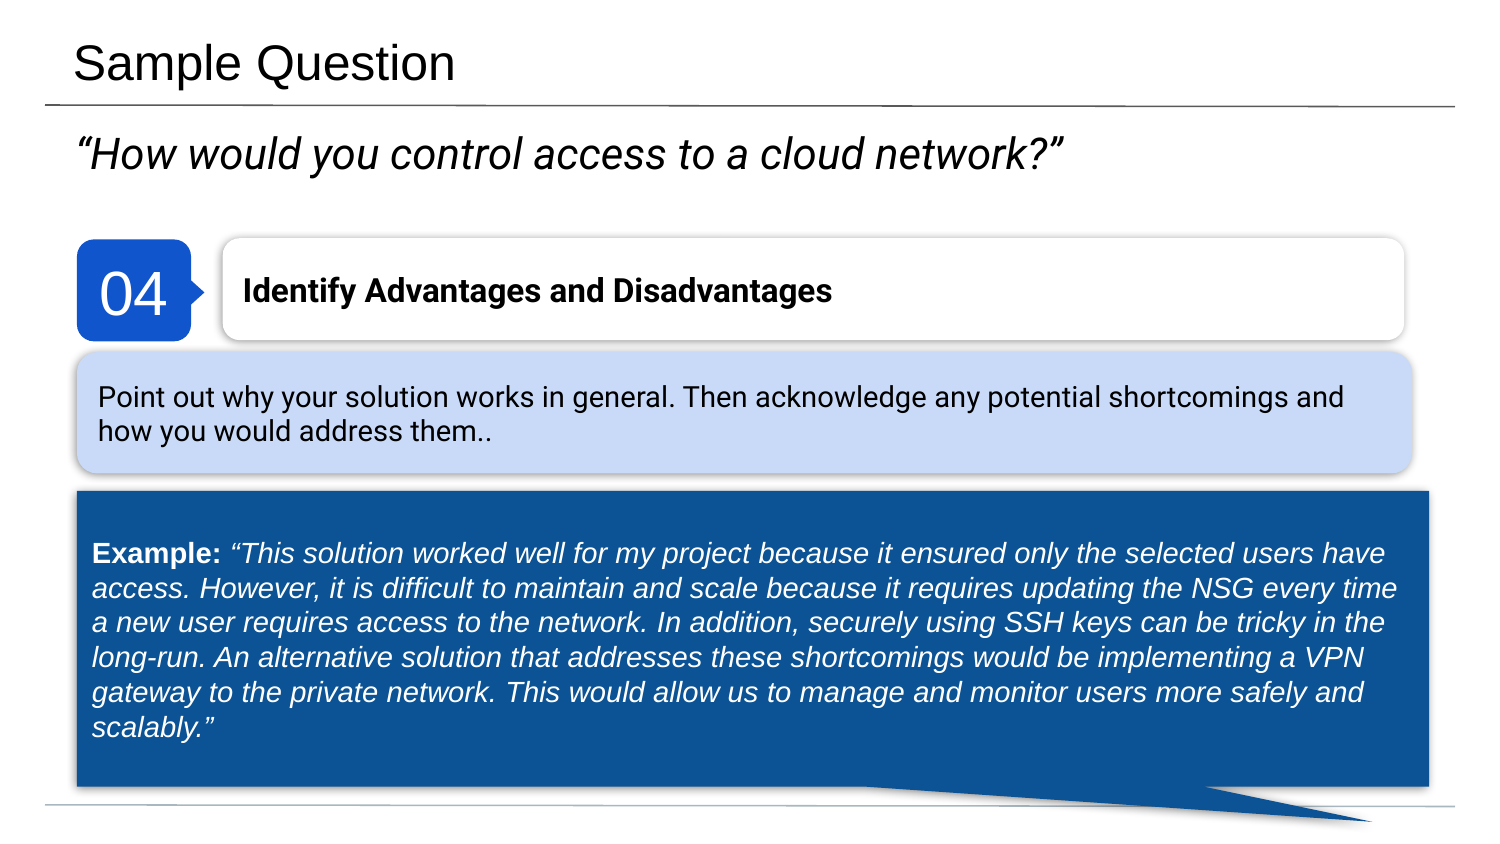

# Sample Question
“How would you control access to a cloud network?”
Identify Advantages and Disadvantages
04

Point out why your solution works in general. Then acknowledge any potential shortcomings and how you would address them..
Example: “This solution worked well for my project because it ensured only the selected users have access. However, it is difficult to maintain and scale because it requires updating the NSG every time a new user requires access to the network. In addition, securely using SSH keys can be tricky in the long-run. An alternative solution that addresses these shortcomings would be implementing a VPN gateway to the private network. This would allow us to manage and monitor users more safely and scalably.”